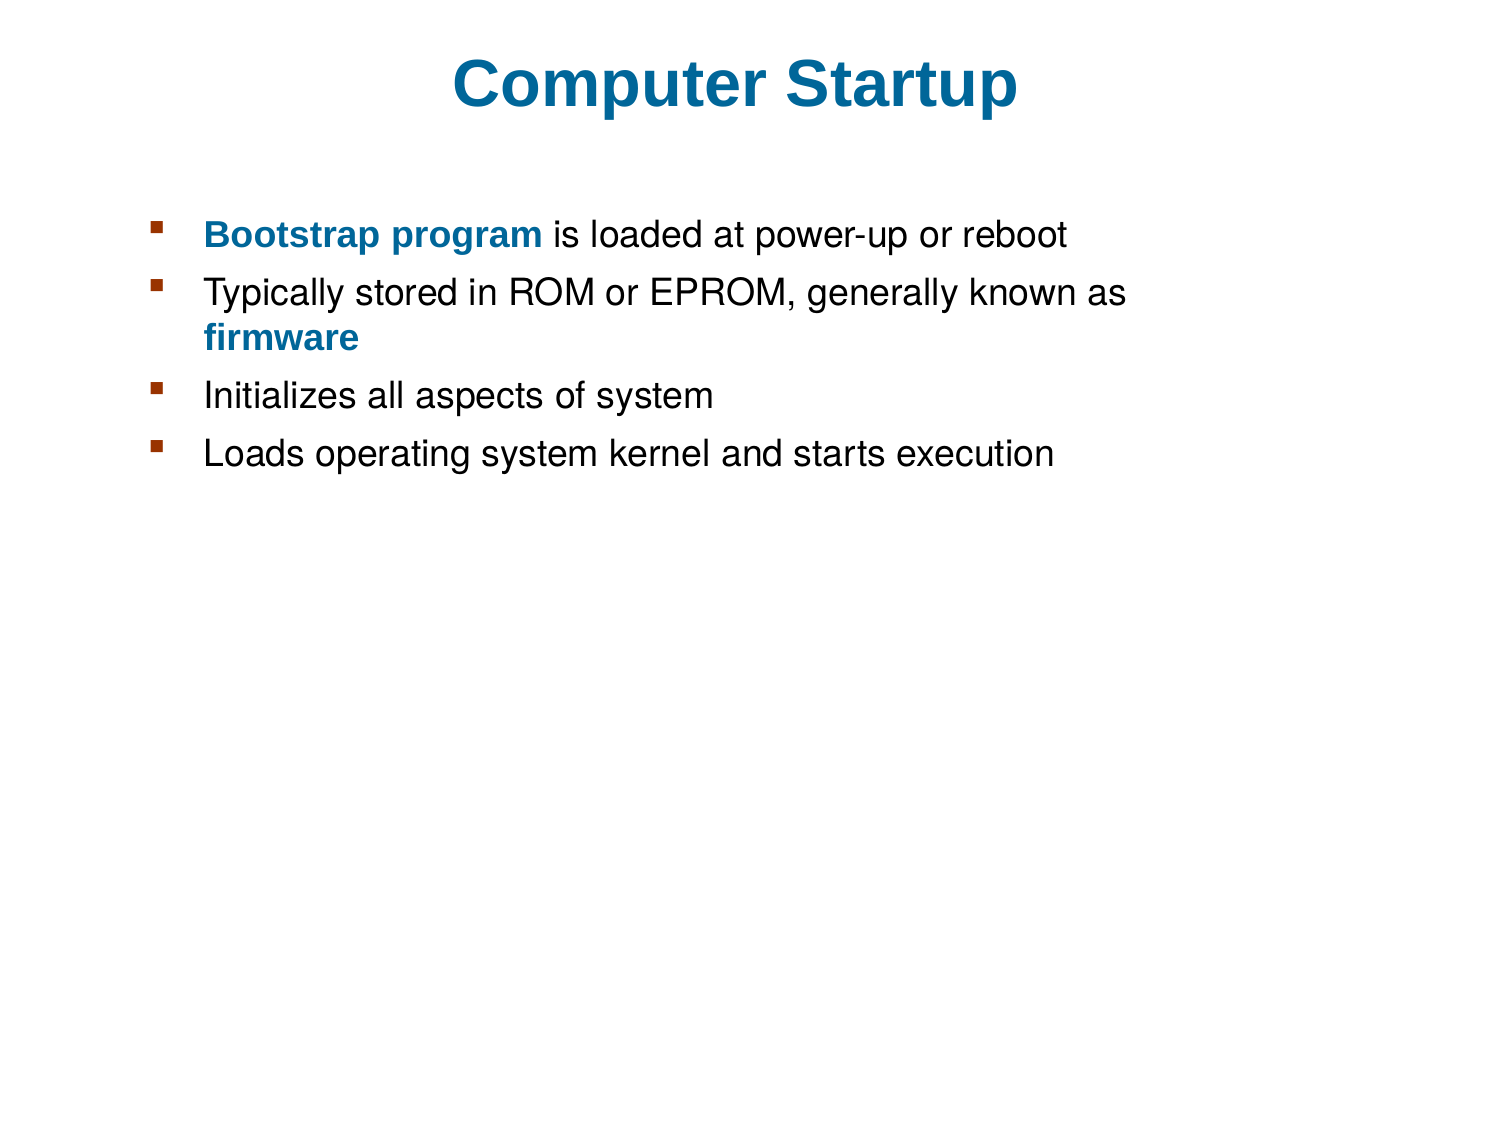

Computer Startup
Bootstrap program is loaded at power-up or reboot
Typically stored in ROM or EPROM, generally known as firmware
Initializes all aspects of system
Loads operating system kernel and starts execution